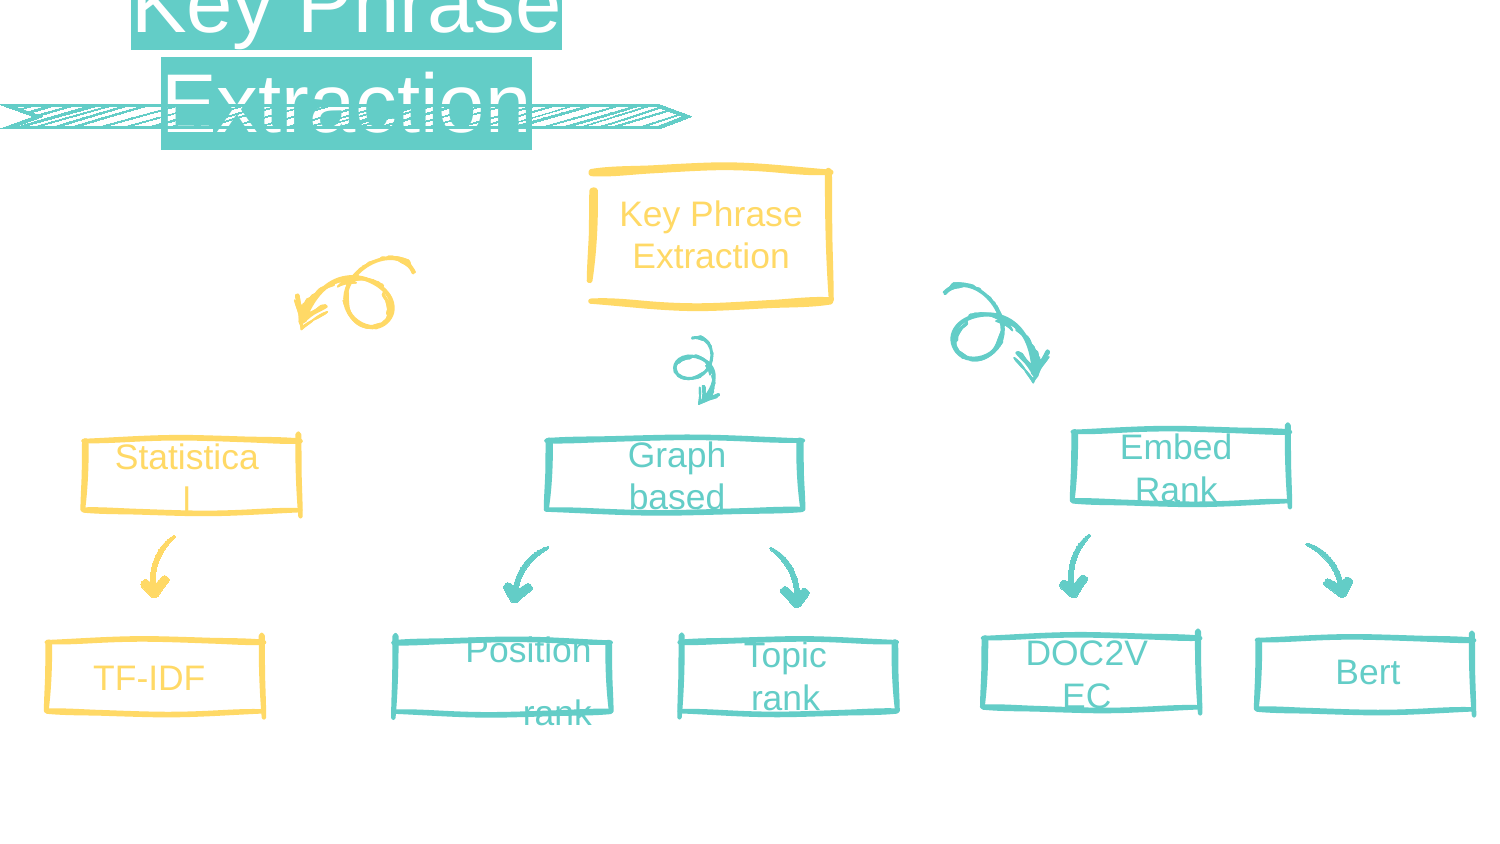

Key Phrase Extraction

Key Phrase Extraction

Embed Rank

Graph based

Statistical

DOC2VEC

Bert

TF-IDF

Topic rank

Position rank